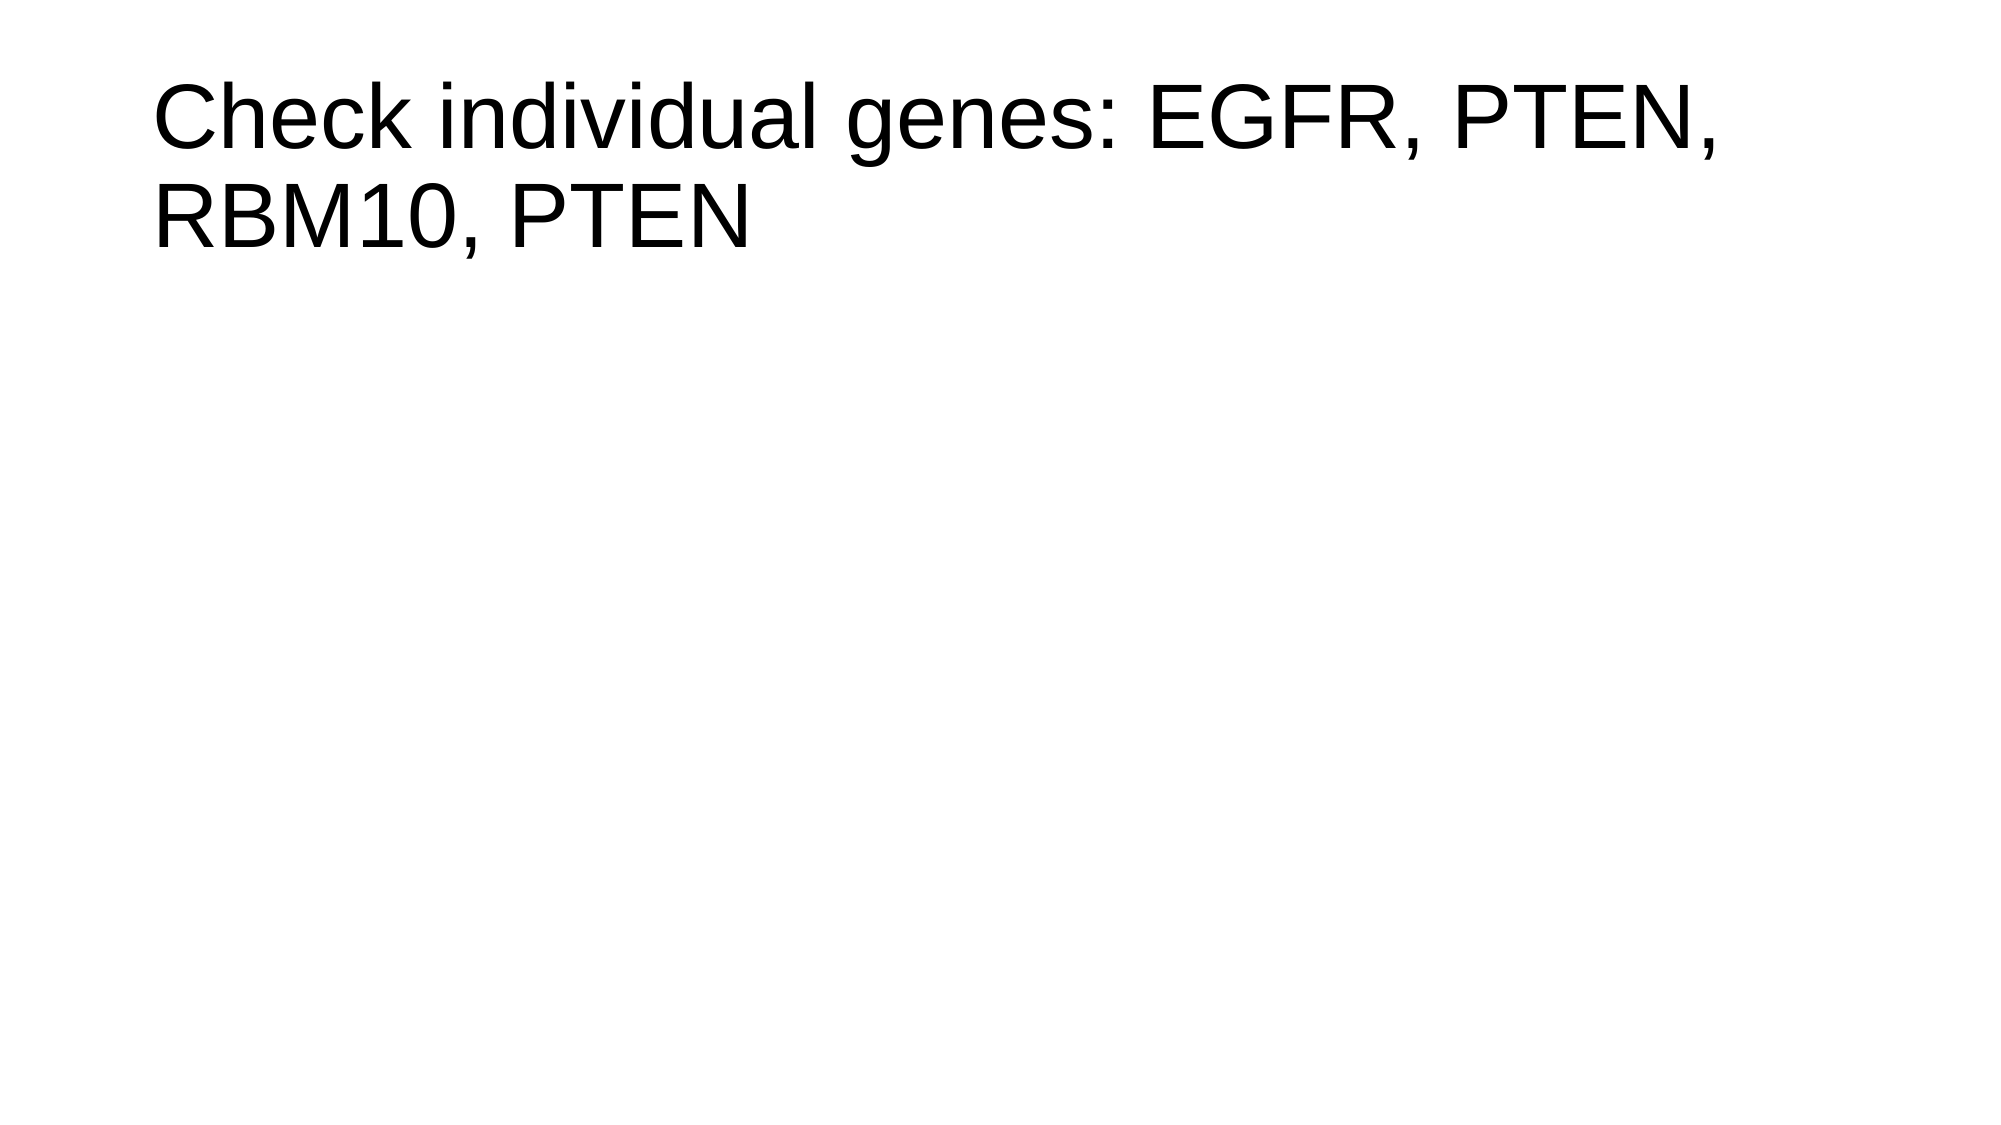

# Check individual genes: EGFR, PTEN, RBM10, PTEN